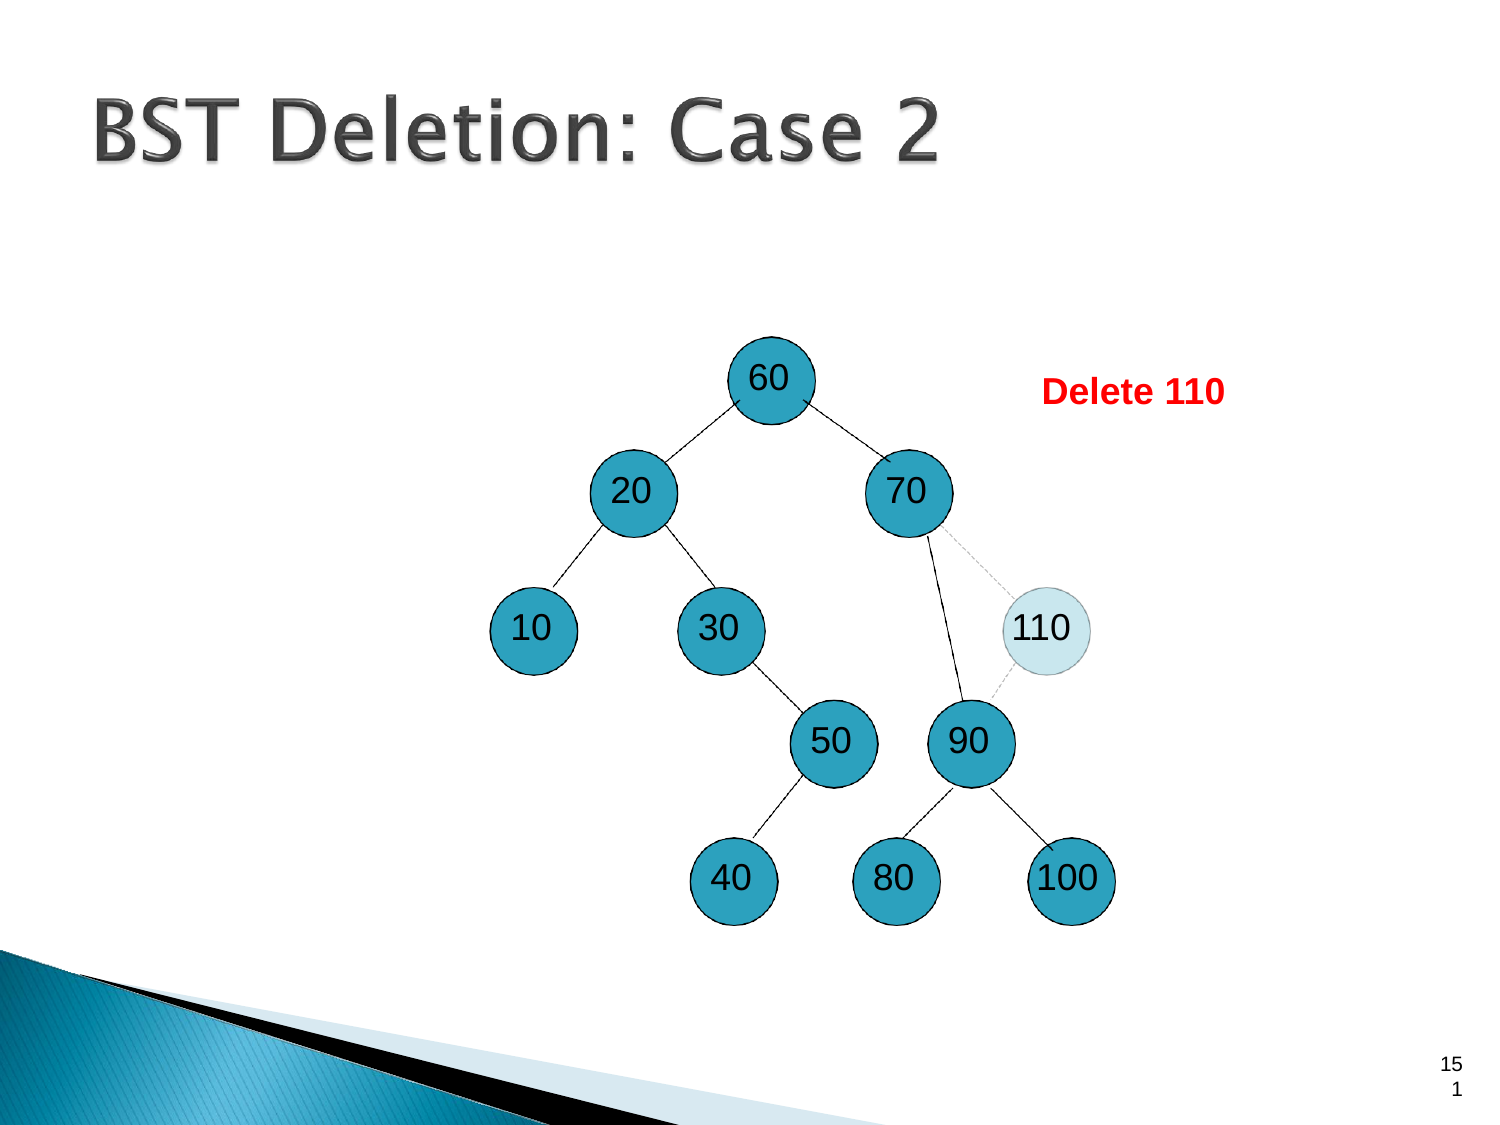

60
Delete 110
20
70
10
30
110
50
90
40
80
100
15
1